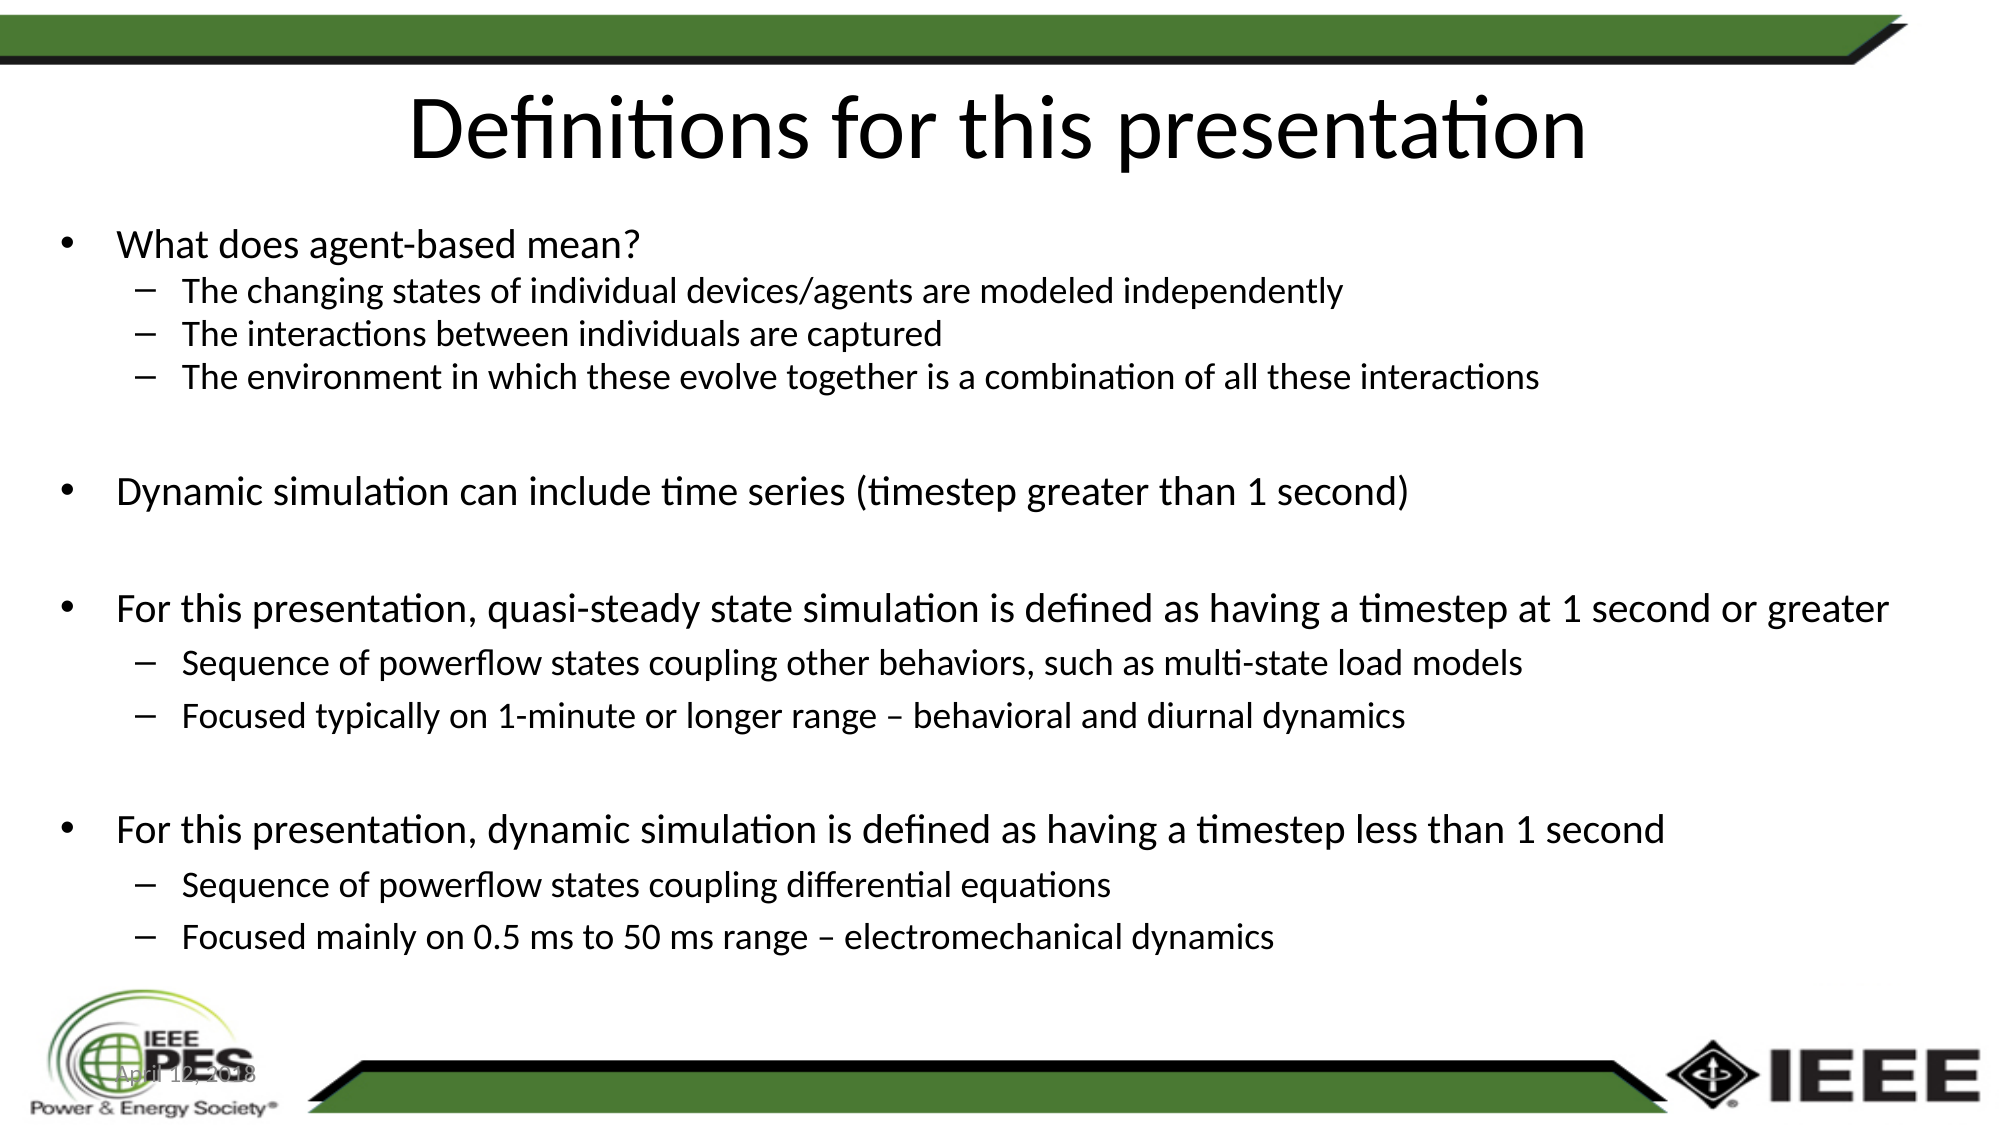

Definitions for this presentation
What does agent-based mean?
The changing states of individual devices/agents are modeled independently
The interactions between individuals are captured
The environment in which these evolve together is a combination of all these interactions

Dynamic simulation can include time series (timestep greater than 1 second)

For this presentation, quasi-steady state simulation is defined as having a timestep at 1 second or greater
Sequence of powerflow states coupling other behaviors, such as multi-state load models
Focused typically on 1-minute or longer range – behavioral and diurnal dynamics

For this presentation, dynamic simulation is defined as having a timestep less than 1 second
Sequence of powerflow states coupling differential equations
Focused mainly on 0.5 ms to 50 ms range – electromechanical dynamics
April 12, 2018